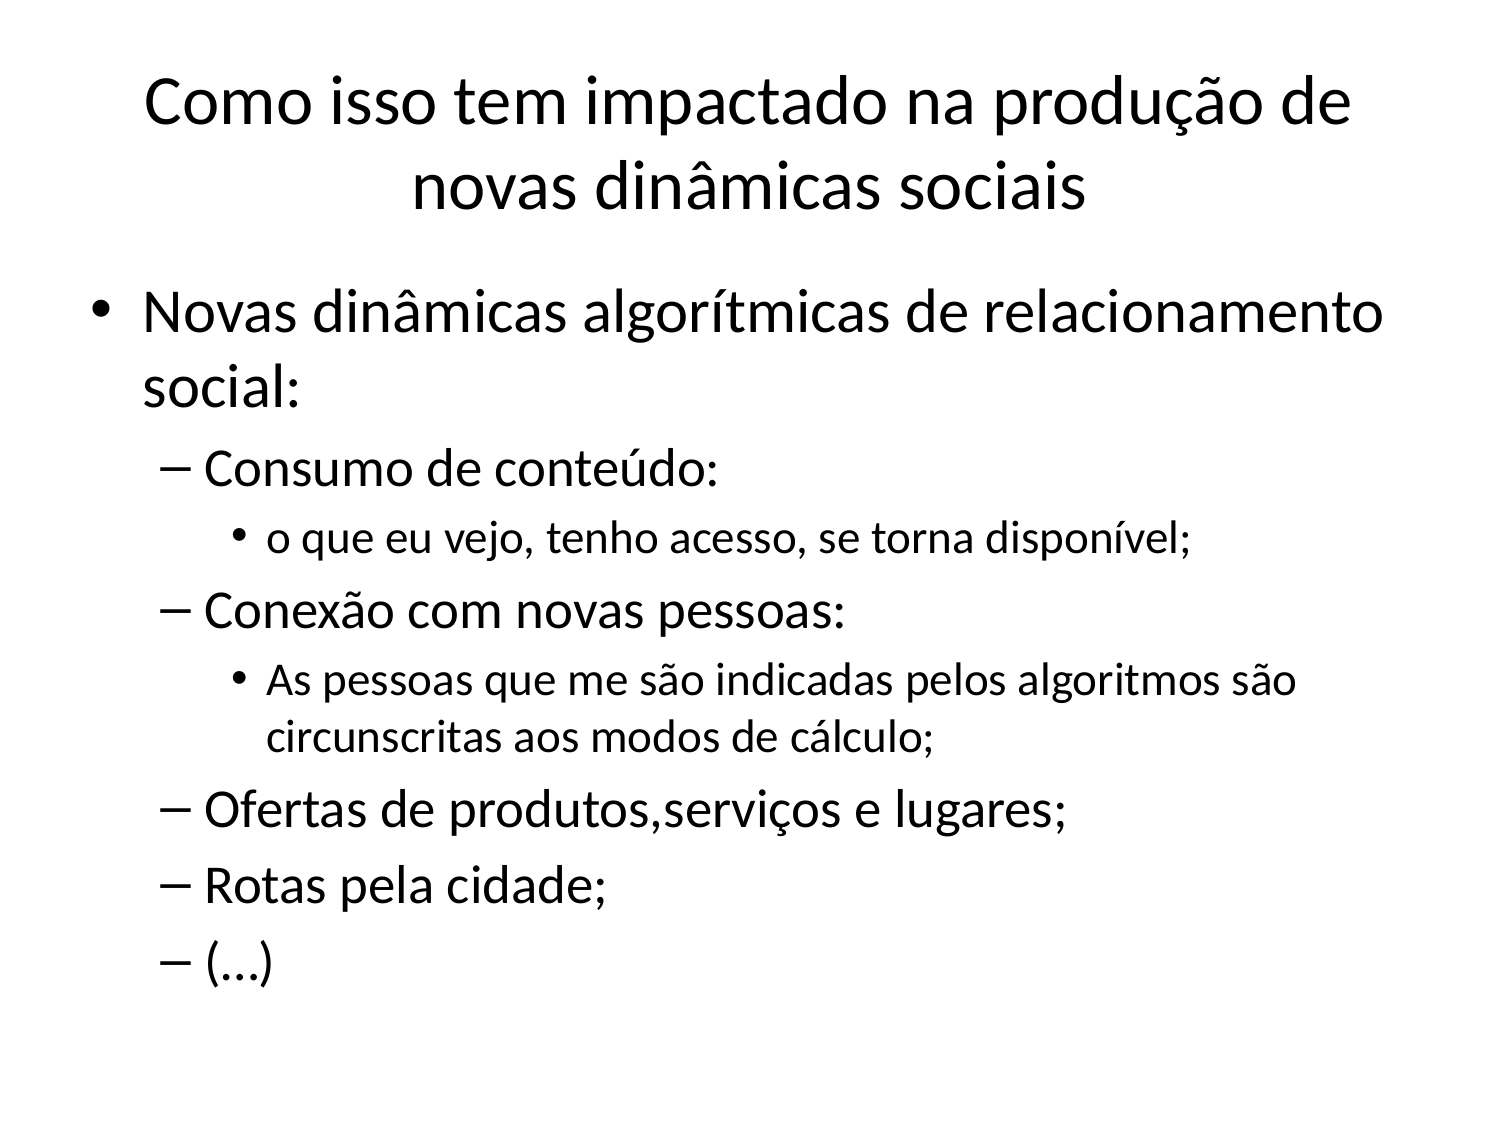

# Como isso tem impactado na produção de novas dinâmicas sociais
Novas dinâmicas algorítmicas de relacionamento social:
Consumo de conteúdo:
o que eu vejo, tenho acesso, se torna disponível;
Conexão com novas pessoas:
As pessoas que me são indicadas pelos algoritmos são circunscritas aos modos de cálculo;
Ofertas de produtos,serviços e lugares;
Rotas pela cidade;
(…)